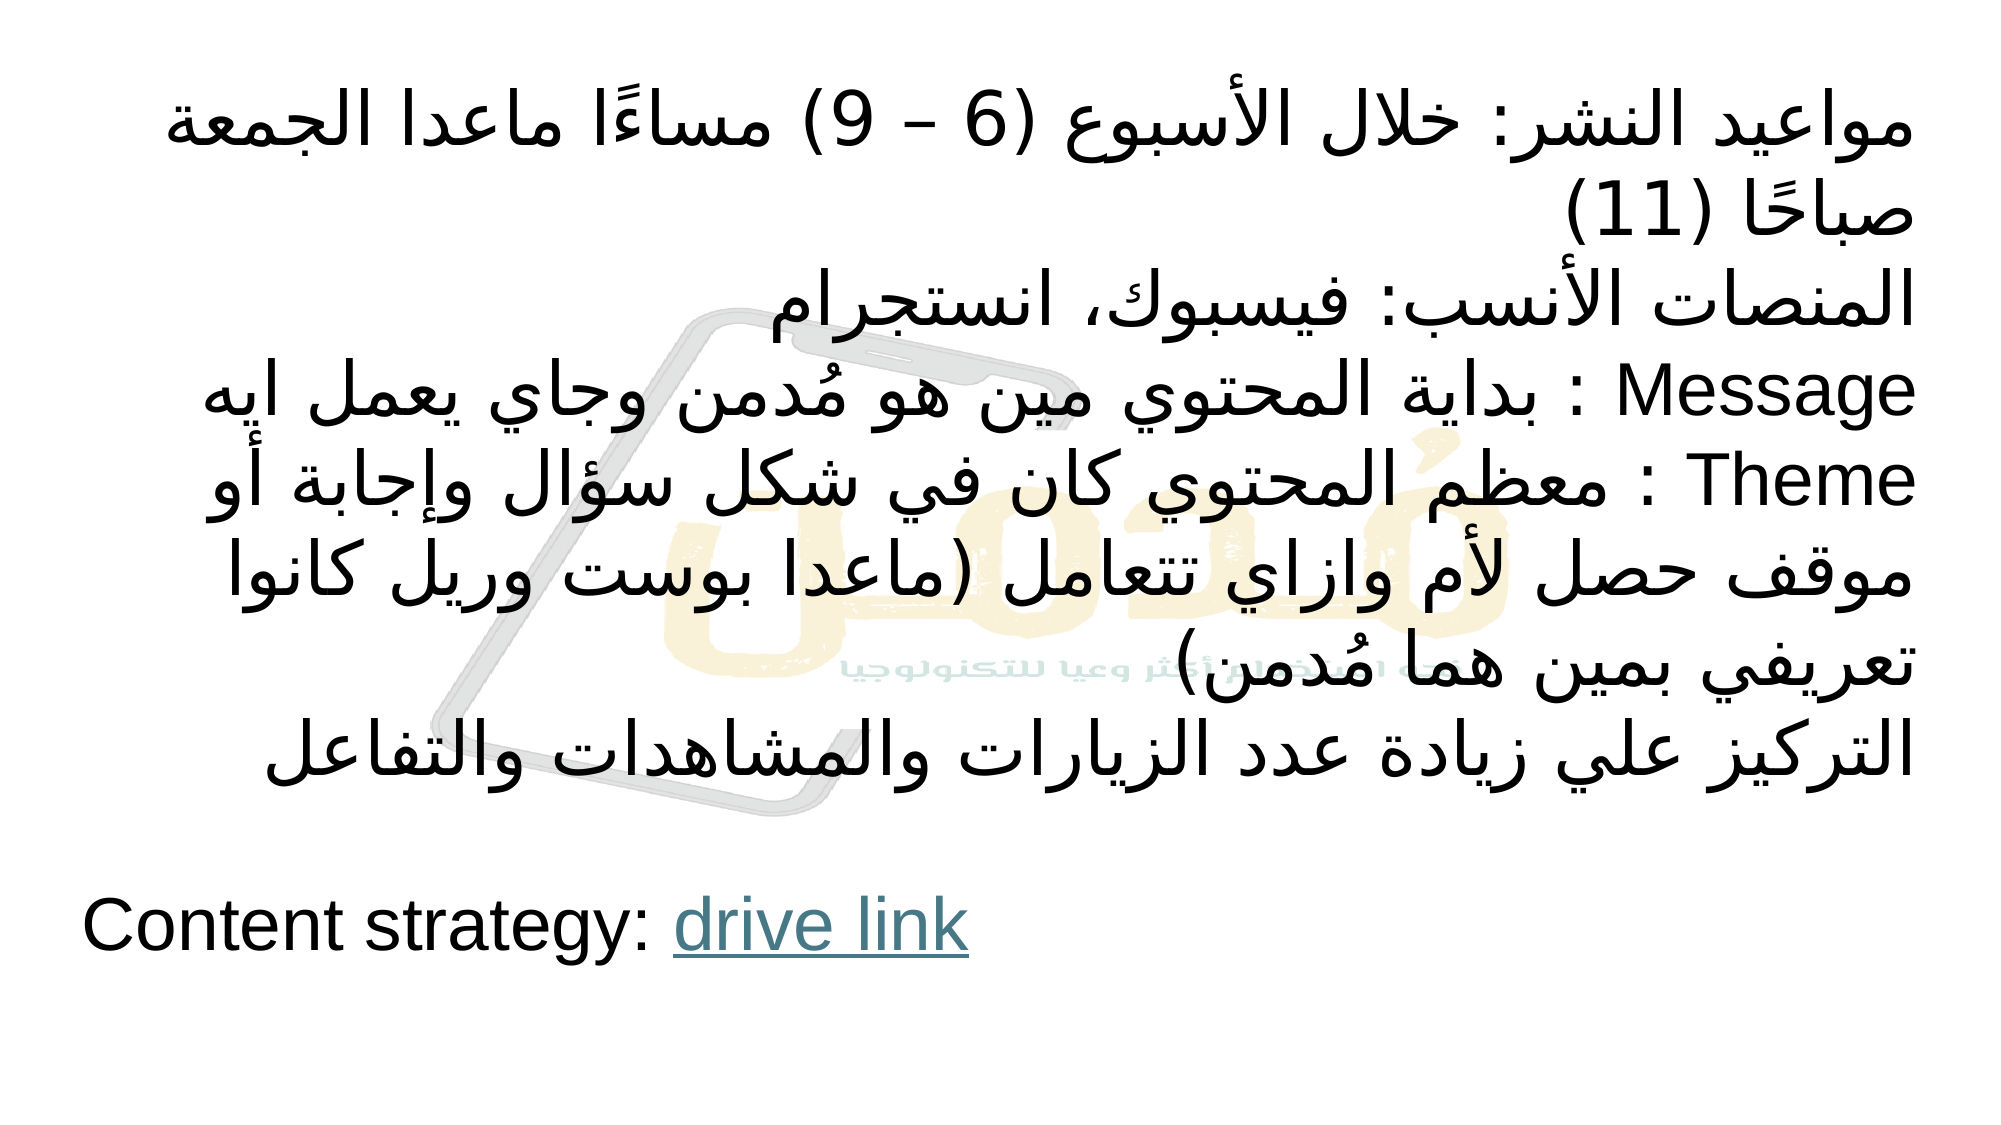

مواعيد النشر: خلال الأسبوع (6 – 9) مساءًا ماعدا الجمعة صباحًا (11)
المنصات الأنسب: فيسبوك، انستجرام
Message : بداية المحتوي مين هو مُدمن وجاي يعمل ايه
Theme : معظم المحتوي كان في شكل سؤال وإجابة أو موقف حصل لأم وازاي تتعامل (ماعدا بوست وريل كانوا تعريفي بمين هما مُدمن)
التركيز علي زيادة عدد الزيارات والمشاهدات والتفاعل
Content strategy: drive link